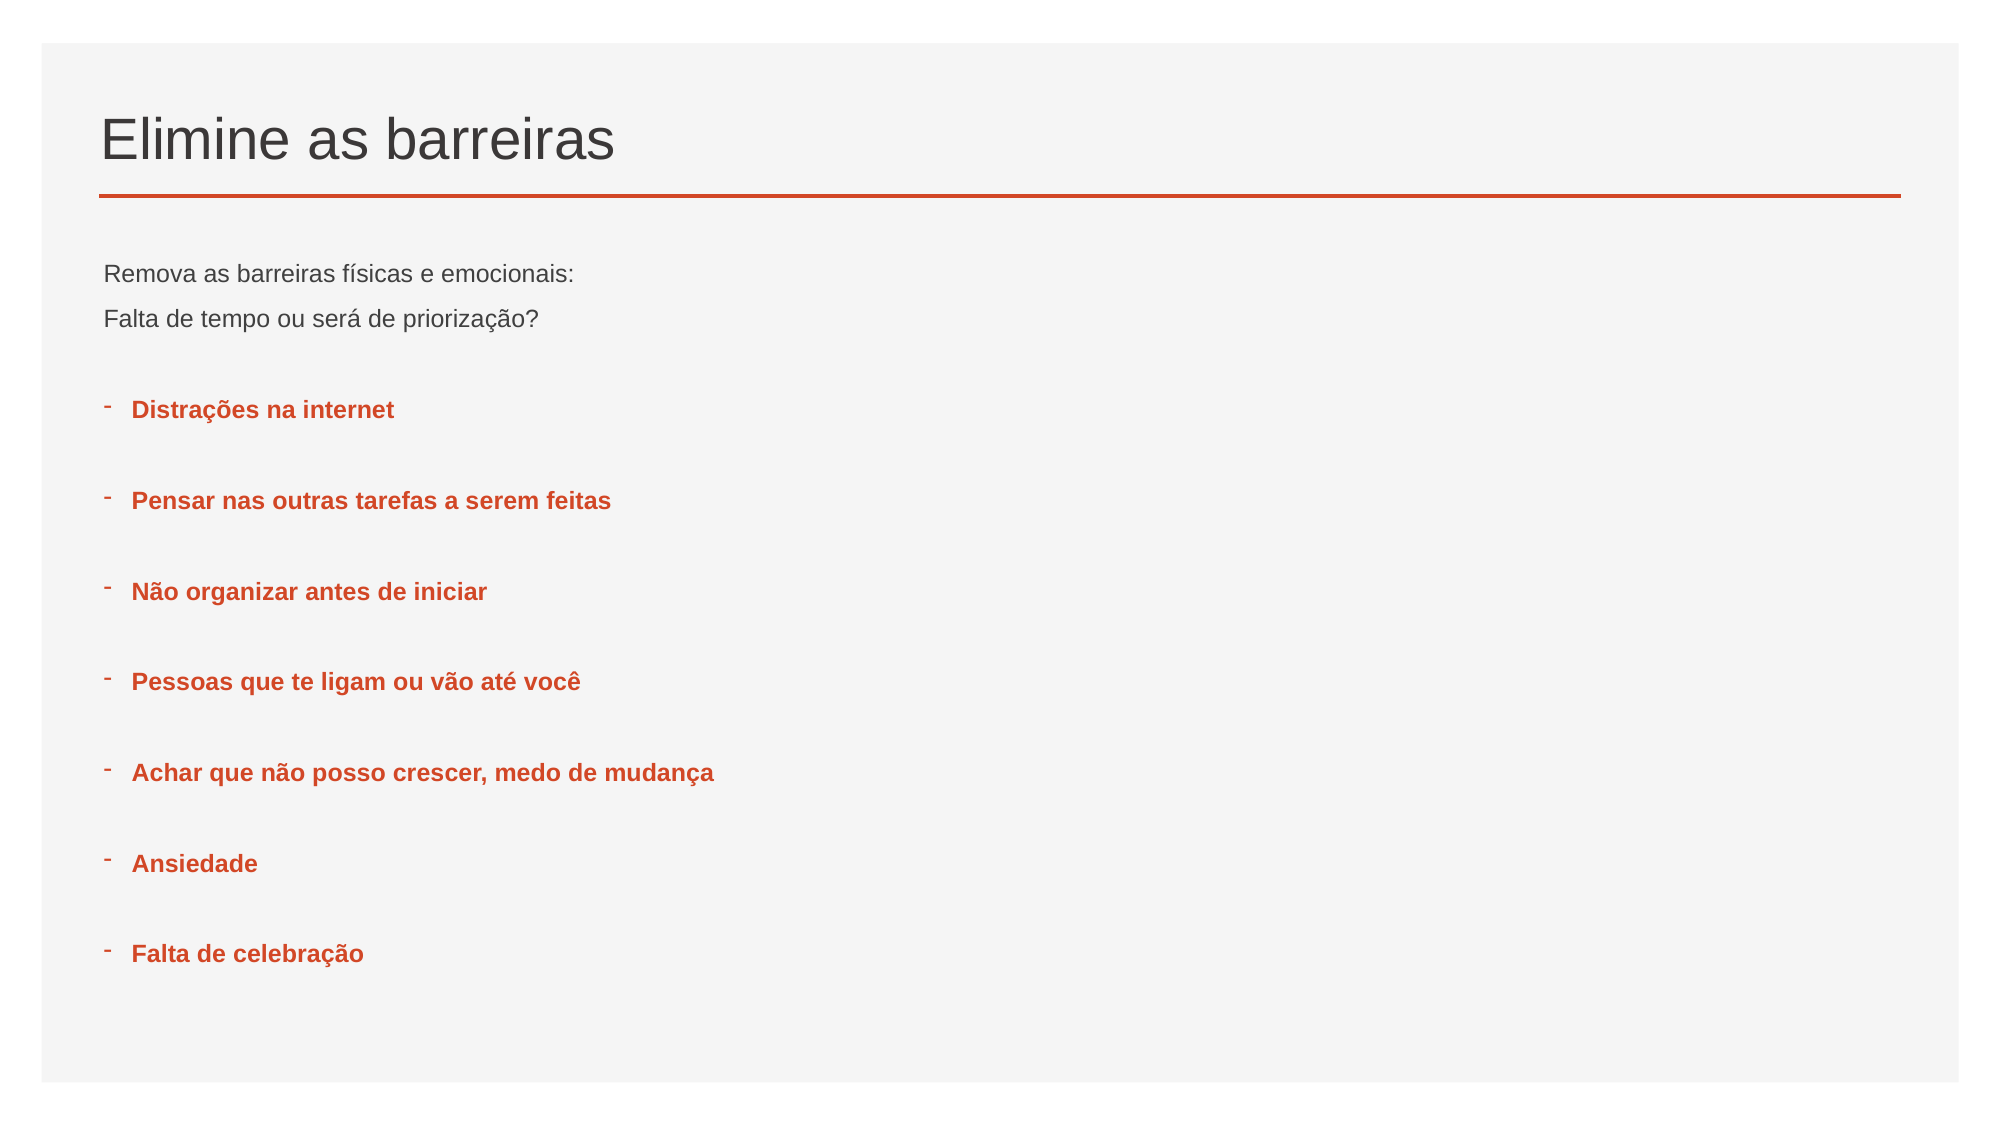

# Elimine as barreiras
Remova as barreiras físicas e emocionais:
Falta de tempo ou será de priorização?
Distrações na internet
Pensar nas outras tarefas a serem feitas
Não organizar antes de iniciar
Pessoas que te ligam ou vão até você
Achar que não posso crescer, medo de mudança
Ansiedade
Falta de celebração